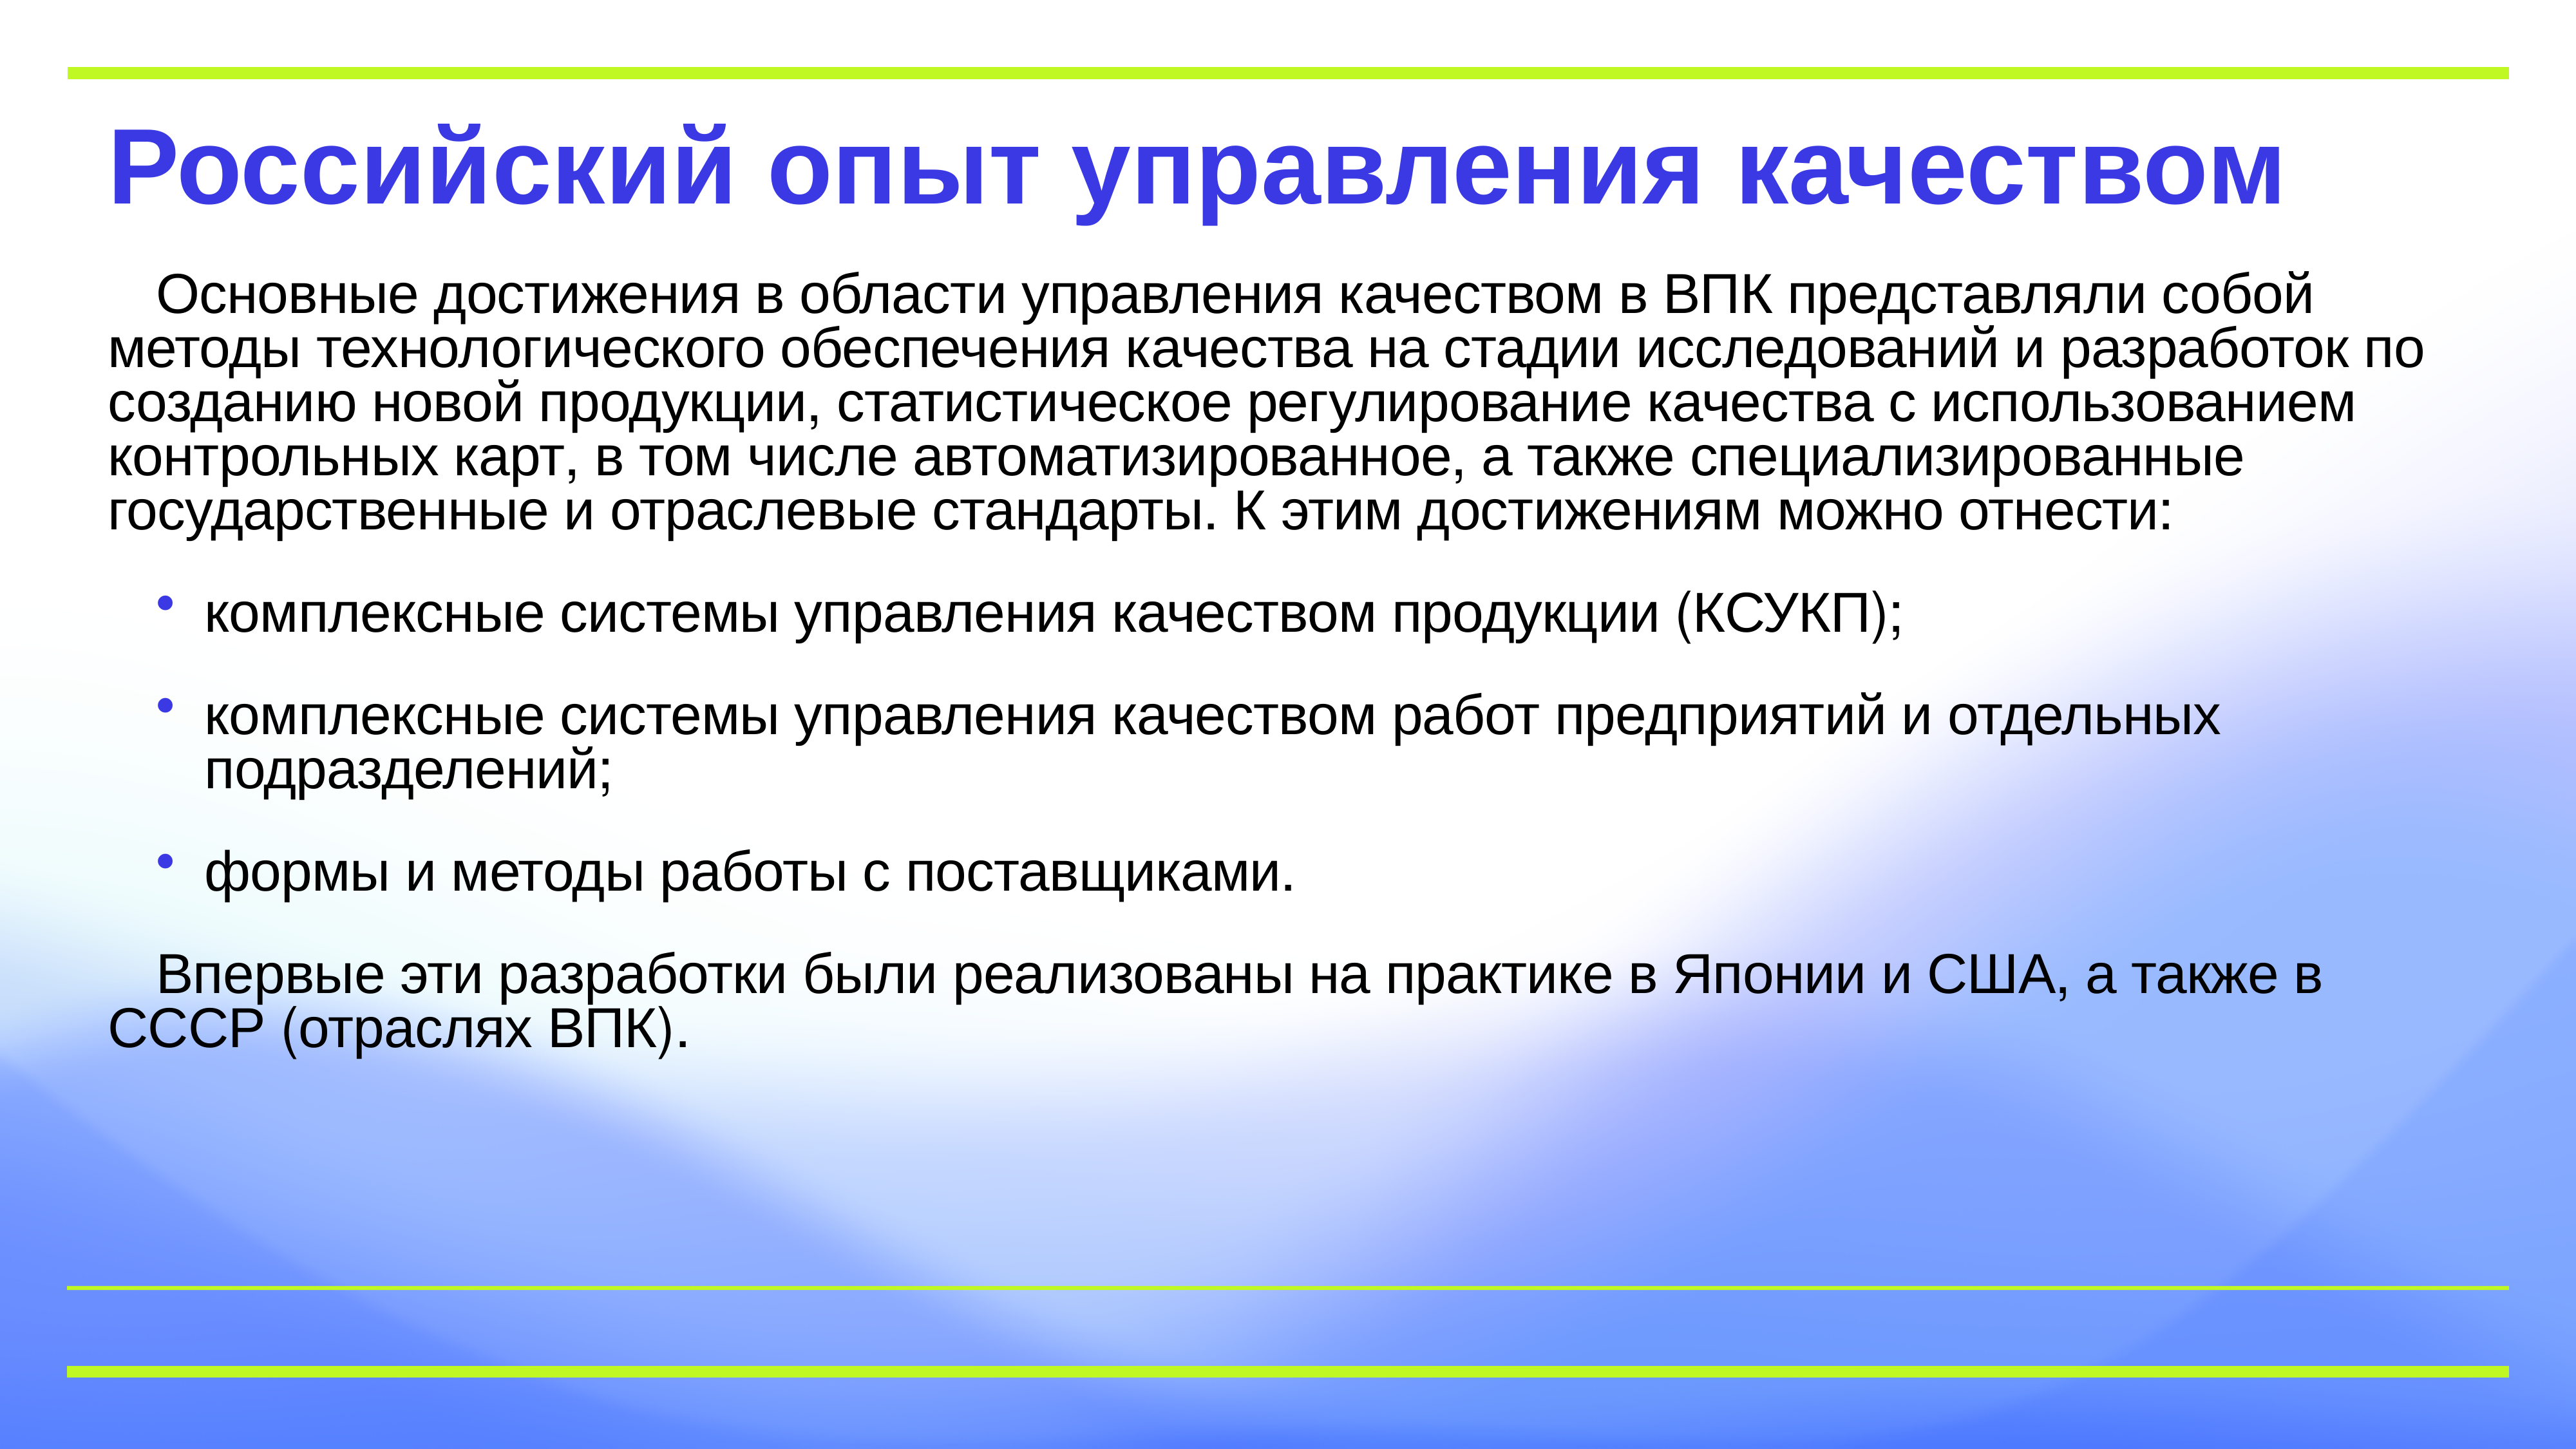

# Российский опыт управления качеством
Основные достижения в области управления качеством в ВПК представляли собой методы технологического обеспечения качества на стадии исследований и разработок по созданию новой продукции, статистическое регулирование качества с использованием контрольных карт, в том числе автоматизированное, а также специализированные государственные и отраслевые стандарты. К этим достижениям можно отнести:
комплексные системы управления качеством продукции (КСУКП);
комплексные системы управления качеством работ предприятий и отдельных подразделений;
формы и методы работы с поставщиками.
Впервые эти разработки были реализованы на практике в Японии и США, а также в СССР (отраслях ВПК).
5